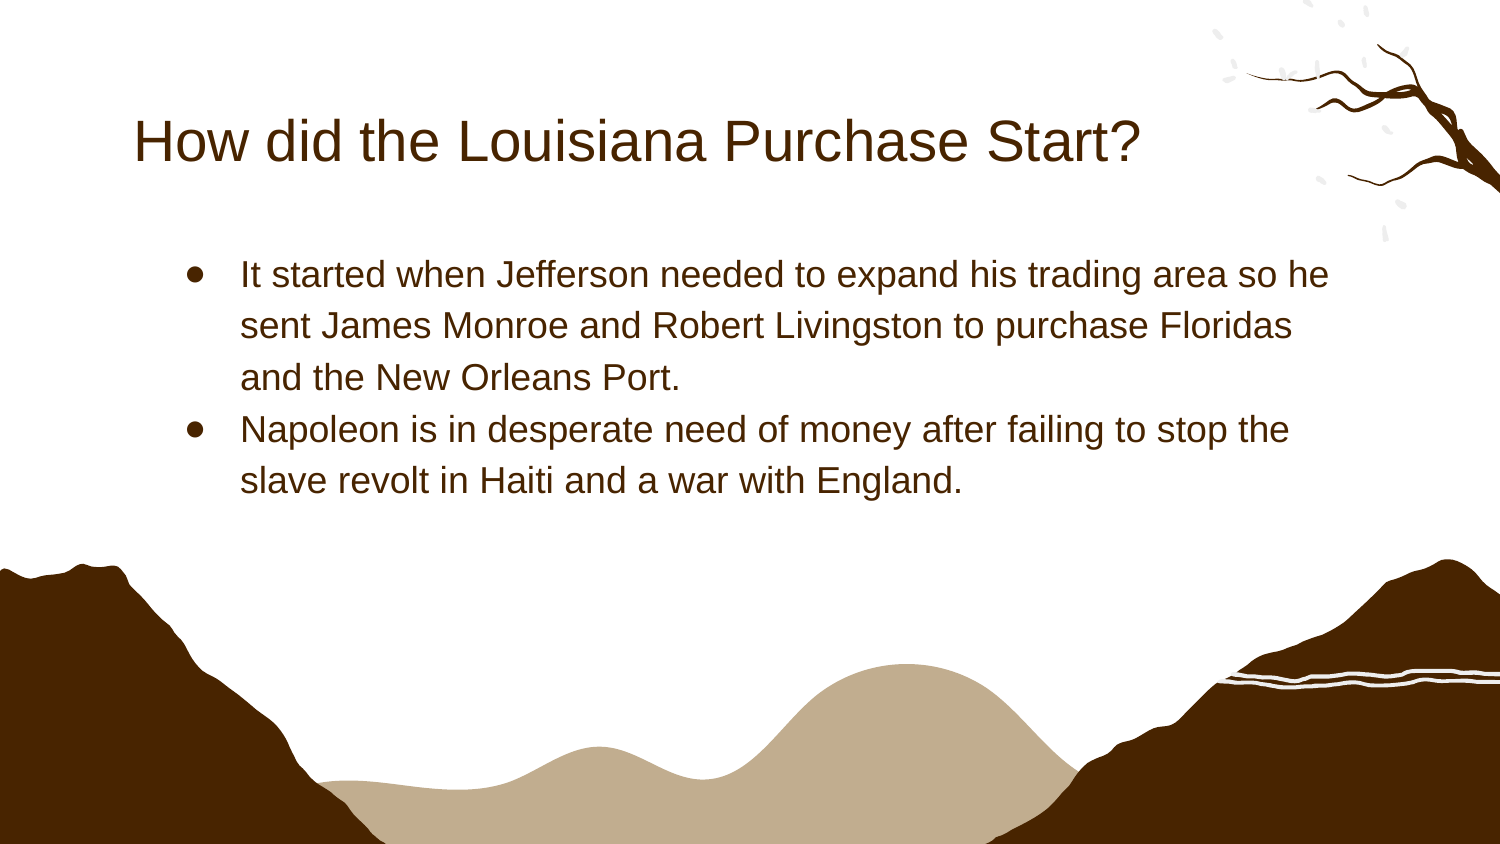

# How did the Louisiana Purchase Start?
It started when Jefferson needed to expand his trading area so he sent James Monroe and Robert Livingston to purchase Floridas and the New Orleans Port.
Napoleon is in desperate need of money after failing to stop the slave revolt in Haiti and a war with England.